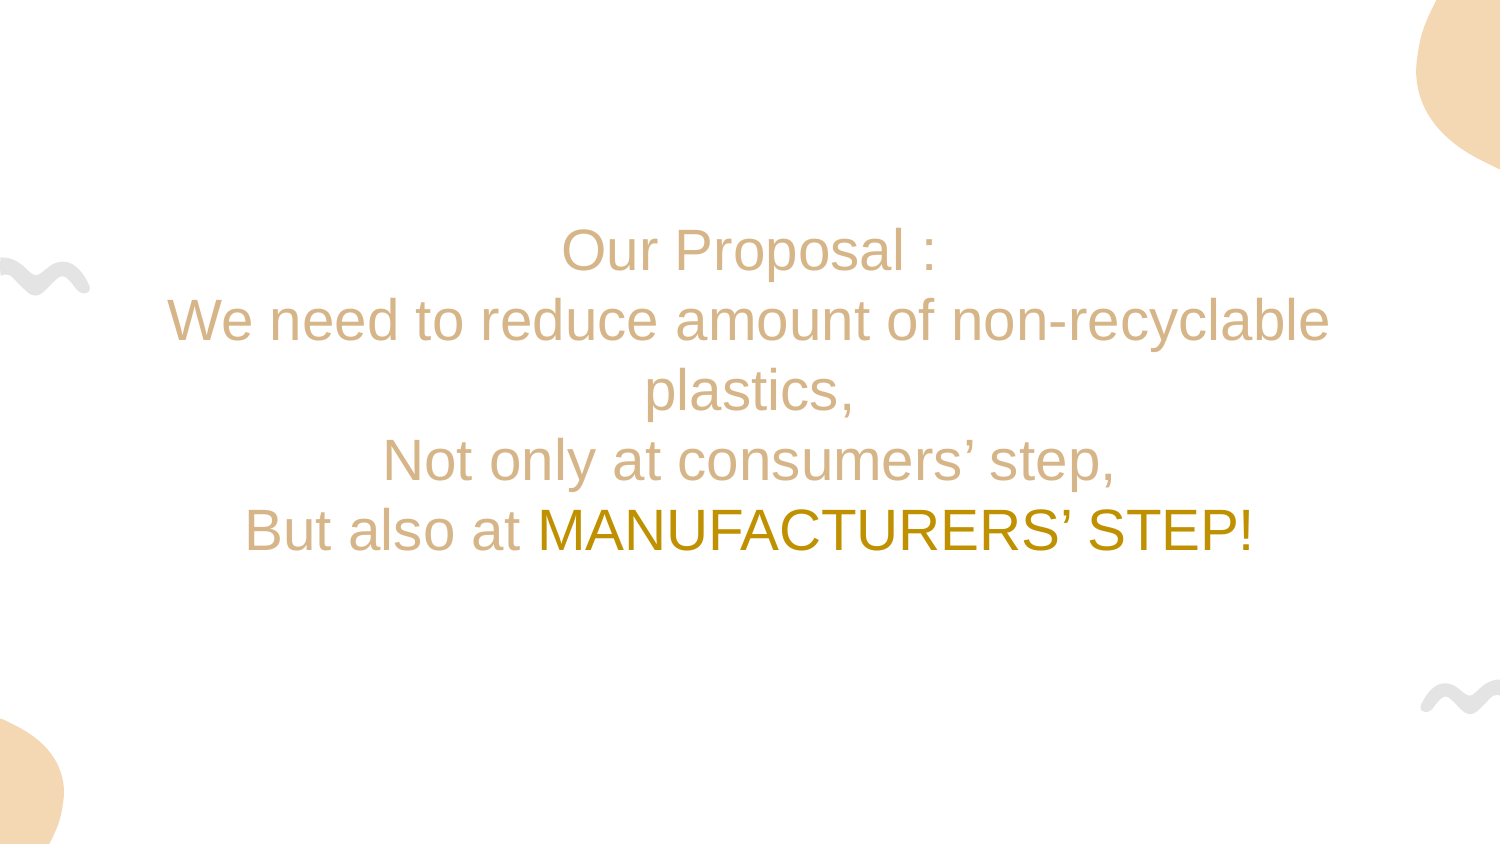

# Our Proposal :
We need to reduce amount of non-recyclable plastics,
Not only at consumers’ step,
But also at MANUFACTURERS’ STEP!